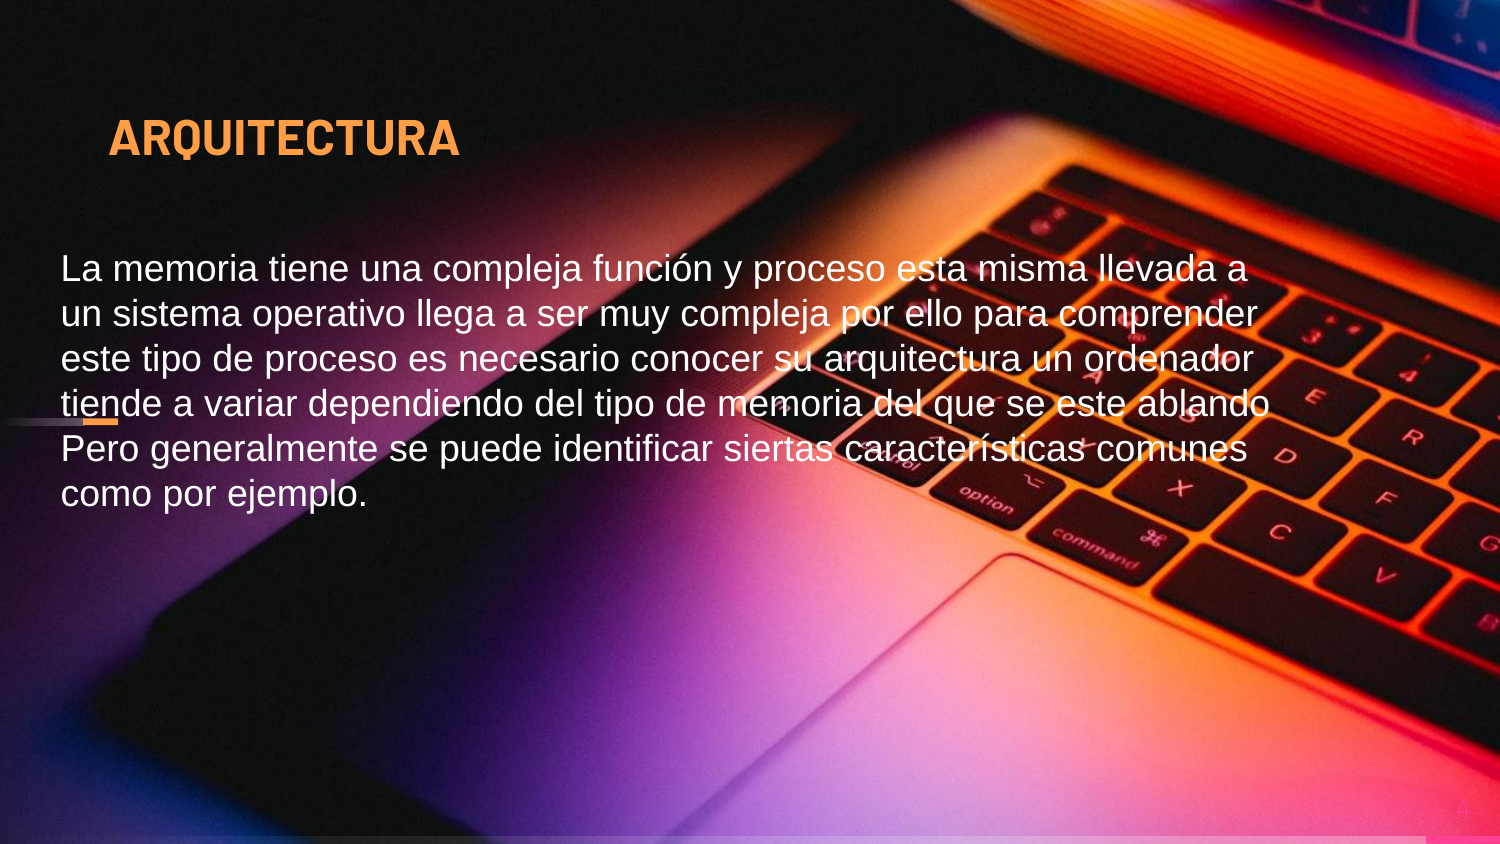

ARQUITECTURA
La memoria tiene una compleja función y proceso esta misma llevada a un sistema operativo llega a ser muy compleja por ello para comprender este tipo de proceso es necesario conocer su arquitectura un ordenador tiende a variar dependiendo del tipo de memoria del que se este ablando
Pero generalmente se puede identificar siertas características comunes como por ejemplo.
4